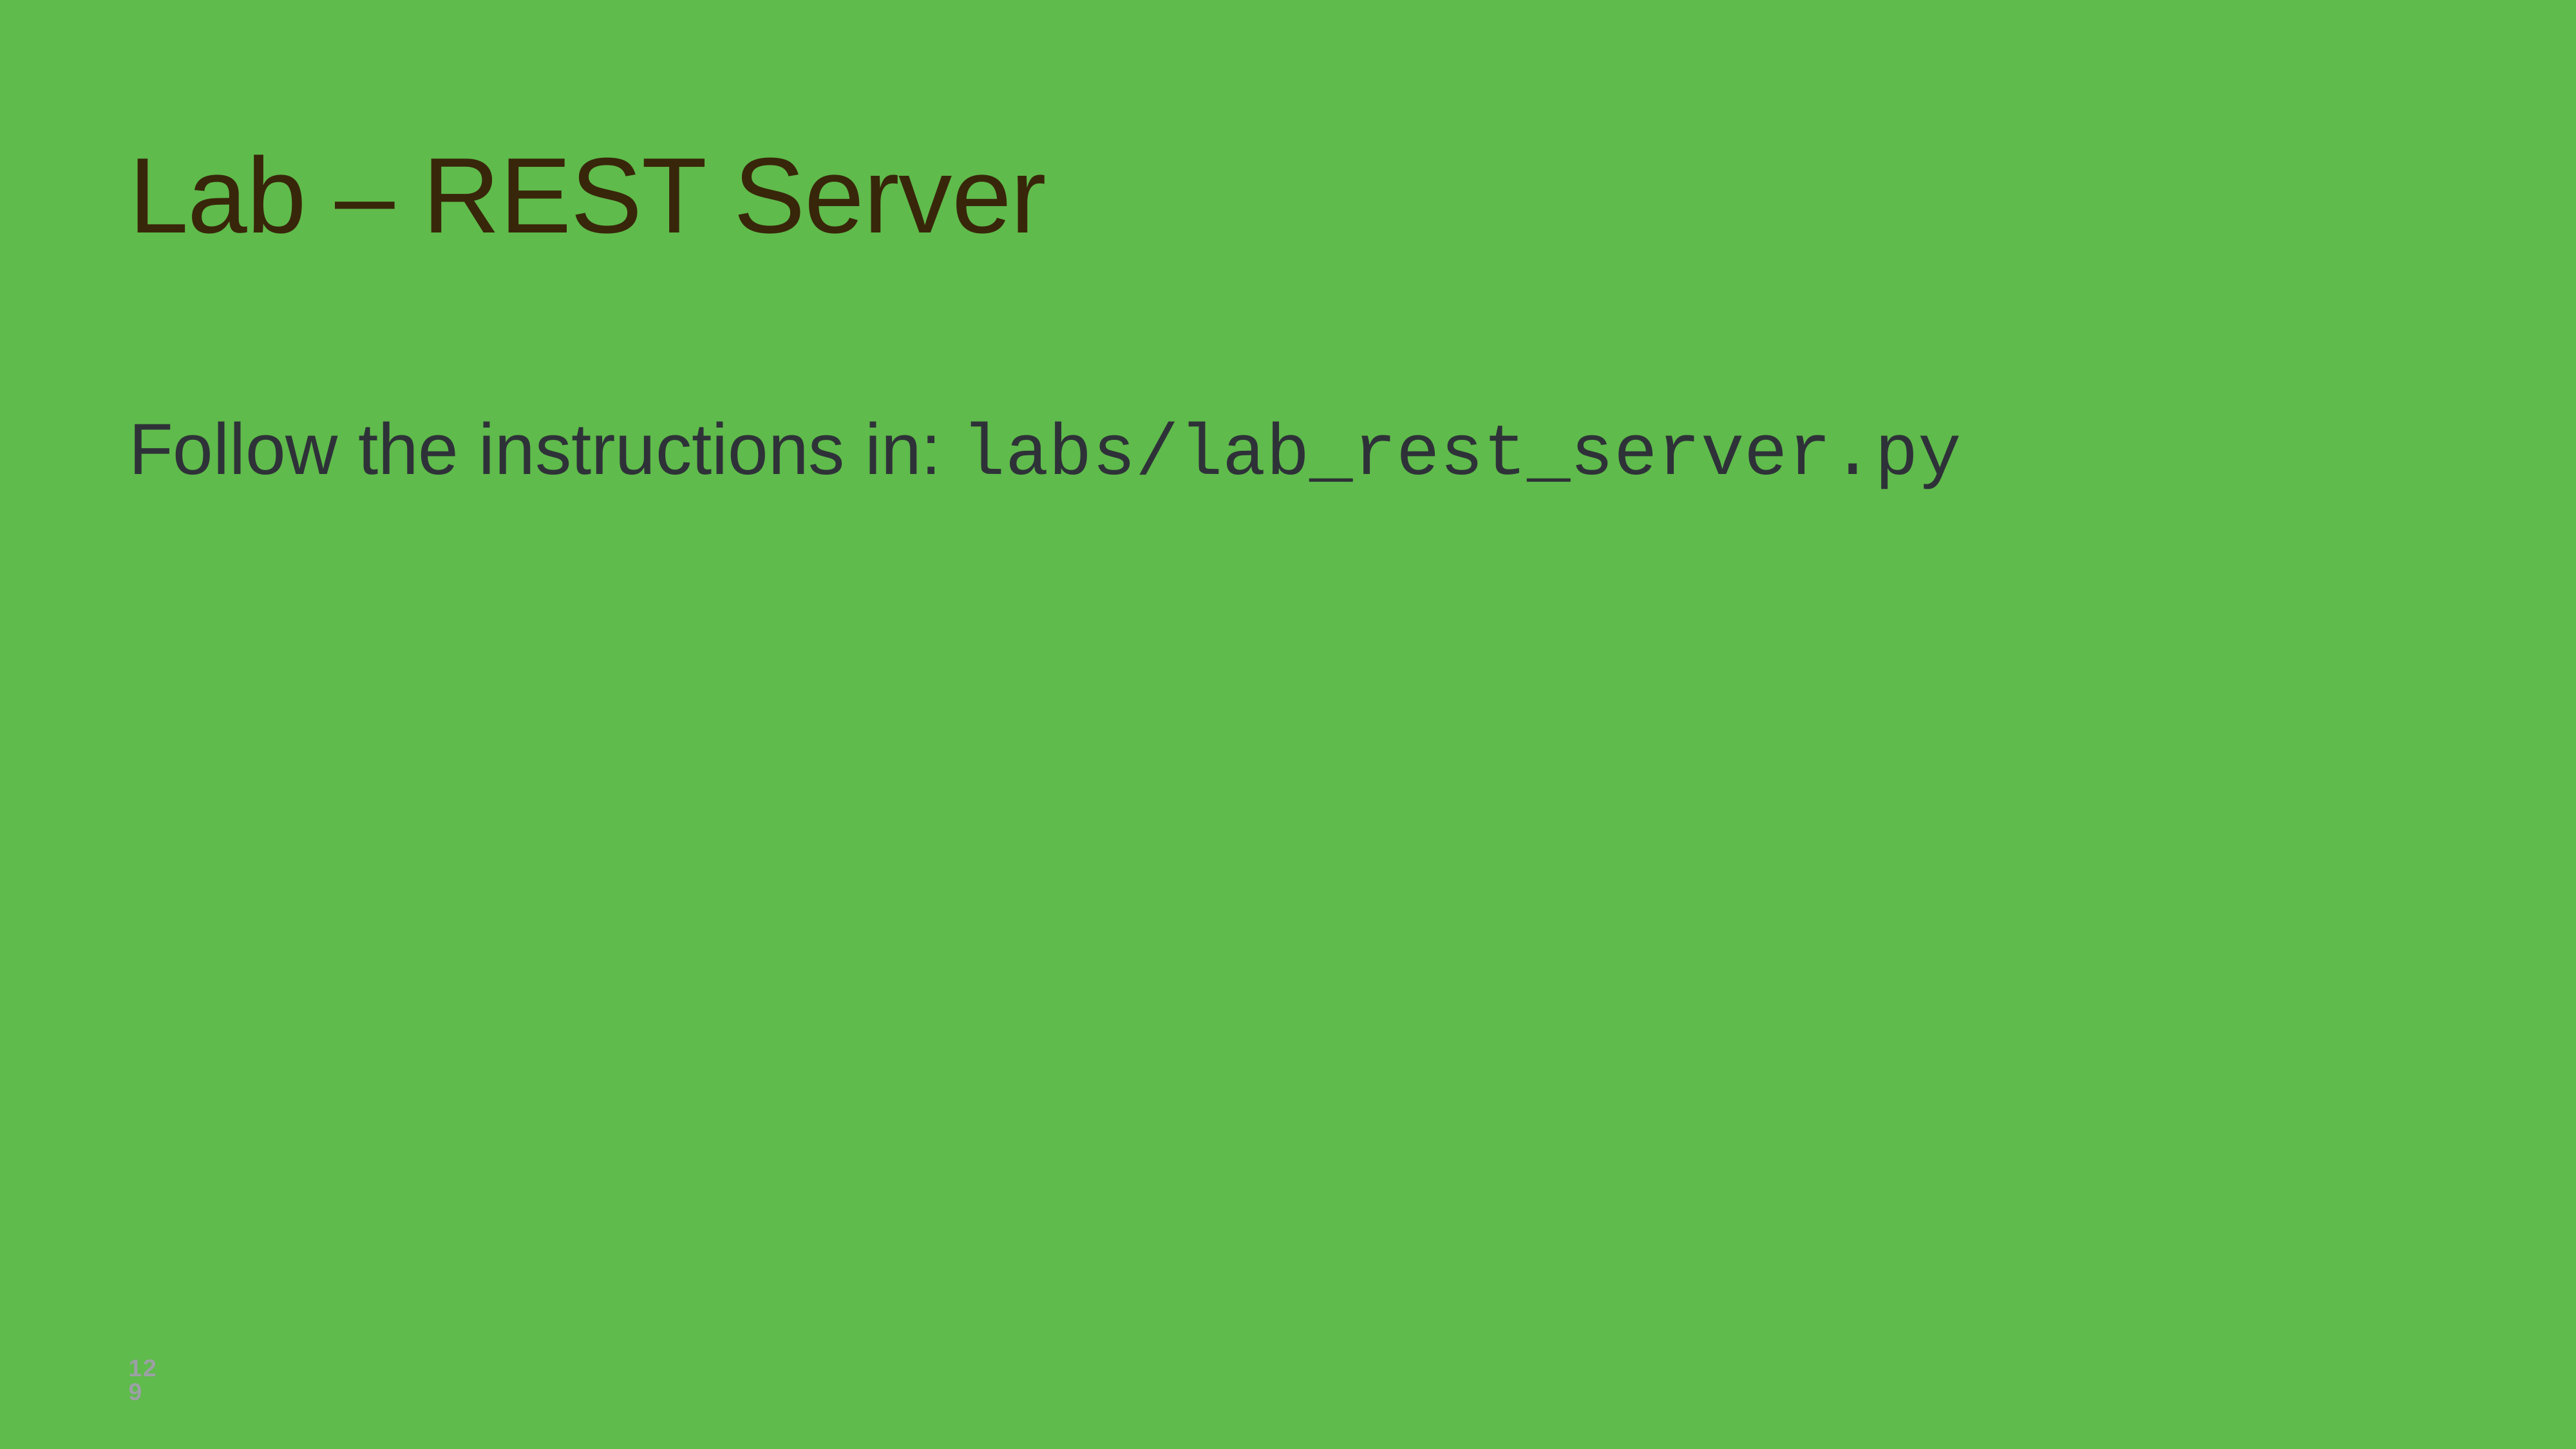

# Lab – REST Server

Follow the instructions in: labs/lab_rest_server.py

129